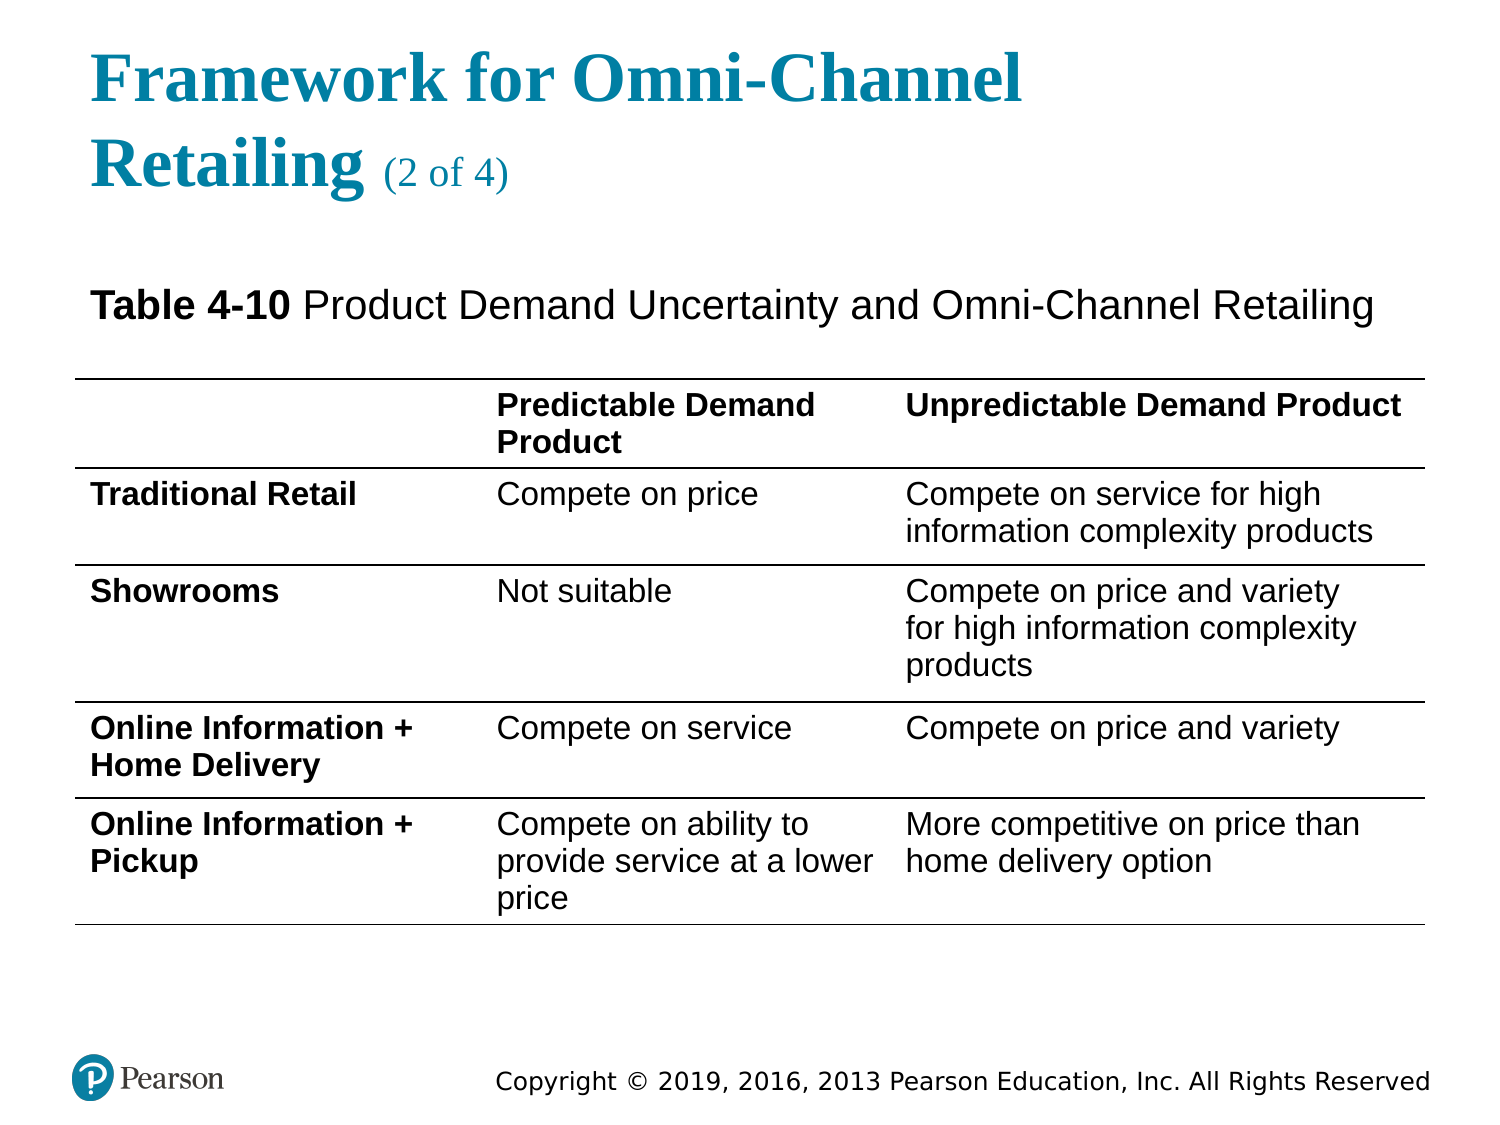

# Framework for Omni-Channel Retailing (2 of 4)
Table 4-10 Product Demand Uncertainty and Omni-Channel Retailing
| Blank | Predictable Demand Product | Unpredictable Demand Product |
| --- | --- | --- |
| Traditional Retail | Compete on price | Compete on service for high information complexity products |
| Showrooms | Not suitable | Compete on price and variety for high information complexity products |
| Online Information + Home Delivery | Compete on service | Compete on price and variety |
| Online Information + Pickup | Compete on ability to provide service at a lower price | More competitive on price than home delivery option |